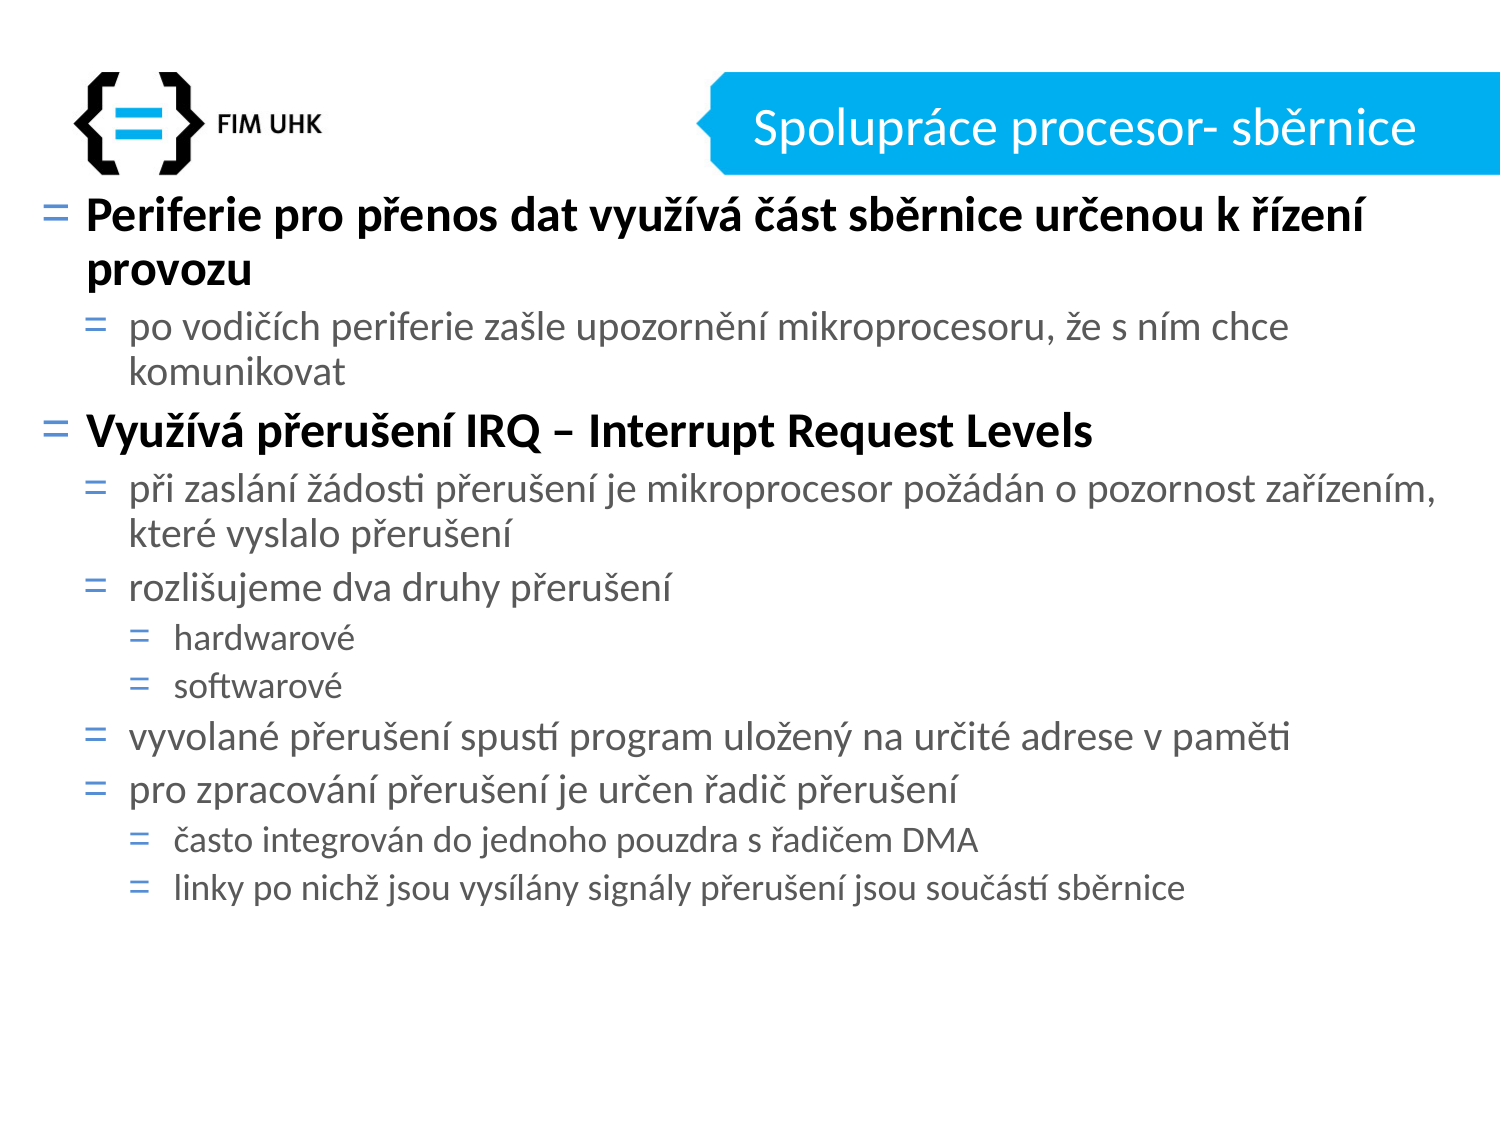

# Spolupráce procesor- sběrnice
Periferie pro přenos dat využívá část sběrnice určenou k řízení provozu
po vodičích periferie zašle upozornění mikroprocesoru, že s ním chce komunikovat
Využívá přerušení IRQ – Interrupt Request Levels
při zaslání žádosti přerušení je mikroprocesor požádán o pozornost zařízením, které vyslalo přerušení
rozlišujeme dva druhy přerušení
hardwarové
softwarové
vyvolané přerušení spustí program uložený na určité adrese v paměti
pro zpracování přerušení je určen řadič přerušení
často integrován do jednoho pouzdra s řadičem DMA
linky po nichž jsou vysílány signály přerušení jsou součástí sběrnice